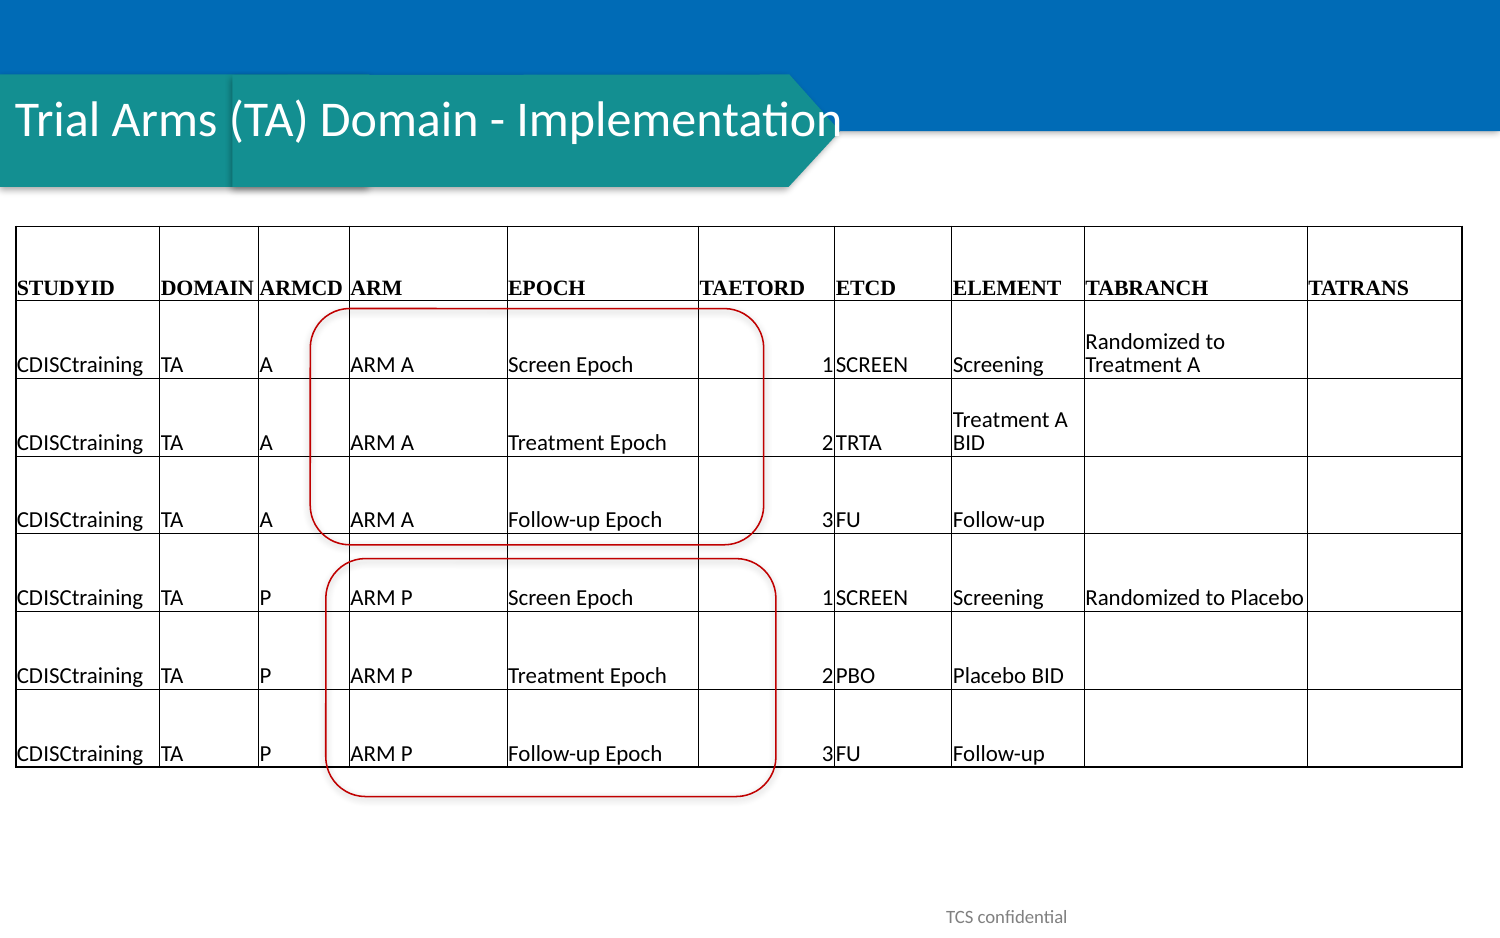

# Trial Arms (TA) Domain - Implementation
| STUDYID | DOMAIN | ARMCD | ARM | EPOCH | TAETORD | ETCD | ELEMENT | TABRANCH | TATRANS |
| --- | --- | --- | --- | --- | --- | --- | --- | --- | --- |
| CDISCtraining | TA | A | ARM A | Screen Epoch | 1 | SCREEN | Screening | Randomized to Treatment A |  |
| CDISCtraining | TA | A | ARM A | Treatment Epoch | 2 | TRTA | Treatment A BID |  |  |
| CDISCtraining | TA | A | ARM A | Follow-up Epoch | 3 | FU | Follow-up |  |  |
| CDISCtraining | TA | P | ARM P | Screen Epoch | 1 | SCREEN | Screening | Randomized to Placebo |  |
| CDISCtraining | TA | P | ARM P | Treatment Epoch | 2 | PBO | Placebo BID |  |  |
| CDISCtraining | TA | P | ARM P | Follow-up Epoch | 3 | FU | Follow-up |  |  |

TCS confidential